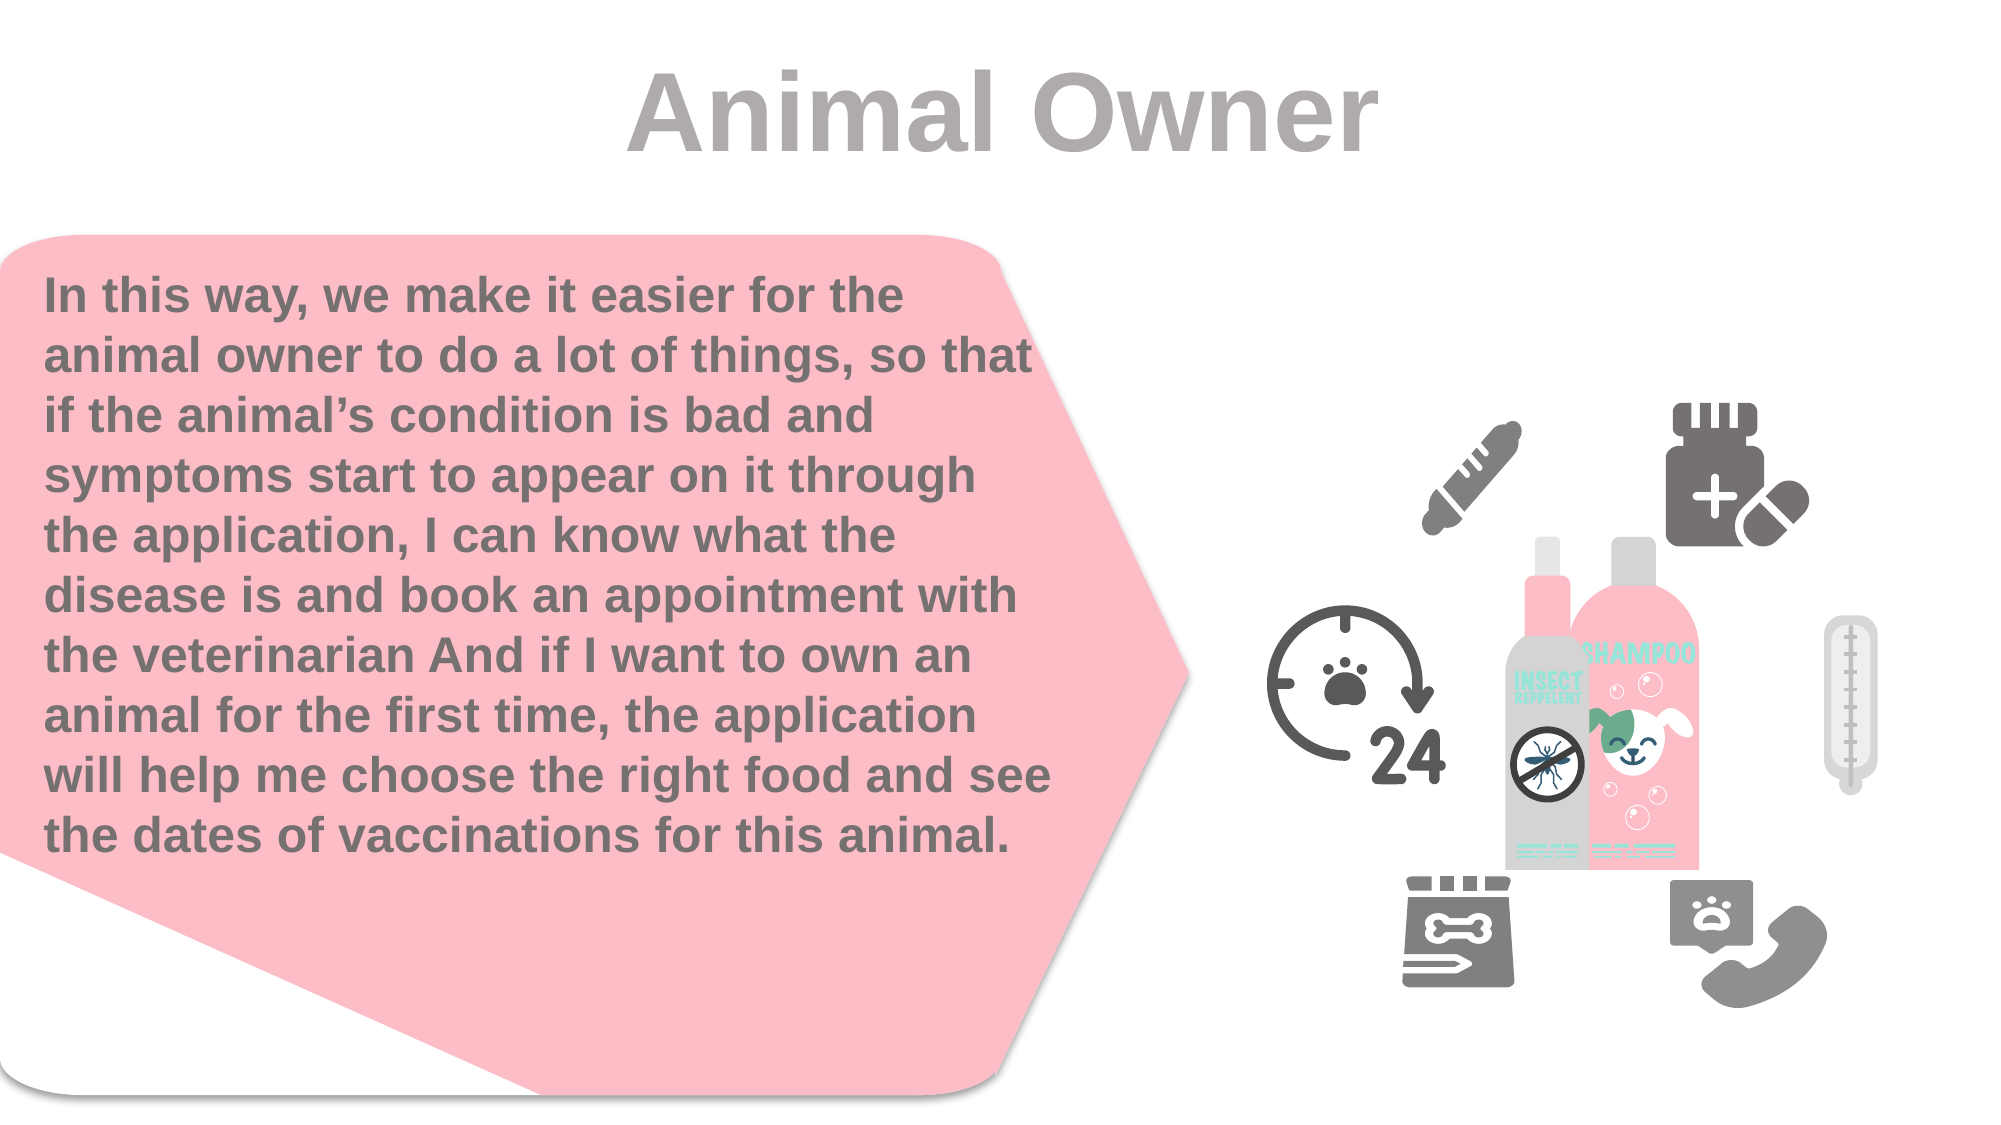

Animal Owner

In this way, we make it easier for the animal owner to do a lot of things, so that if the animal’s condition is bad and symptoms start to appear on it through the application, I can know what the disease is and book an appointment with the veterinarian And if I want to own an animal for the first time, the application will help me choose the right food and see the dates of vaccinations for this animal.